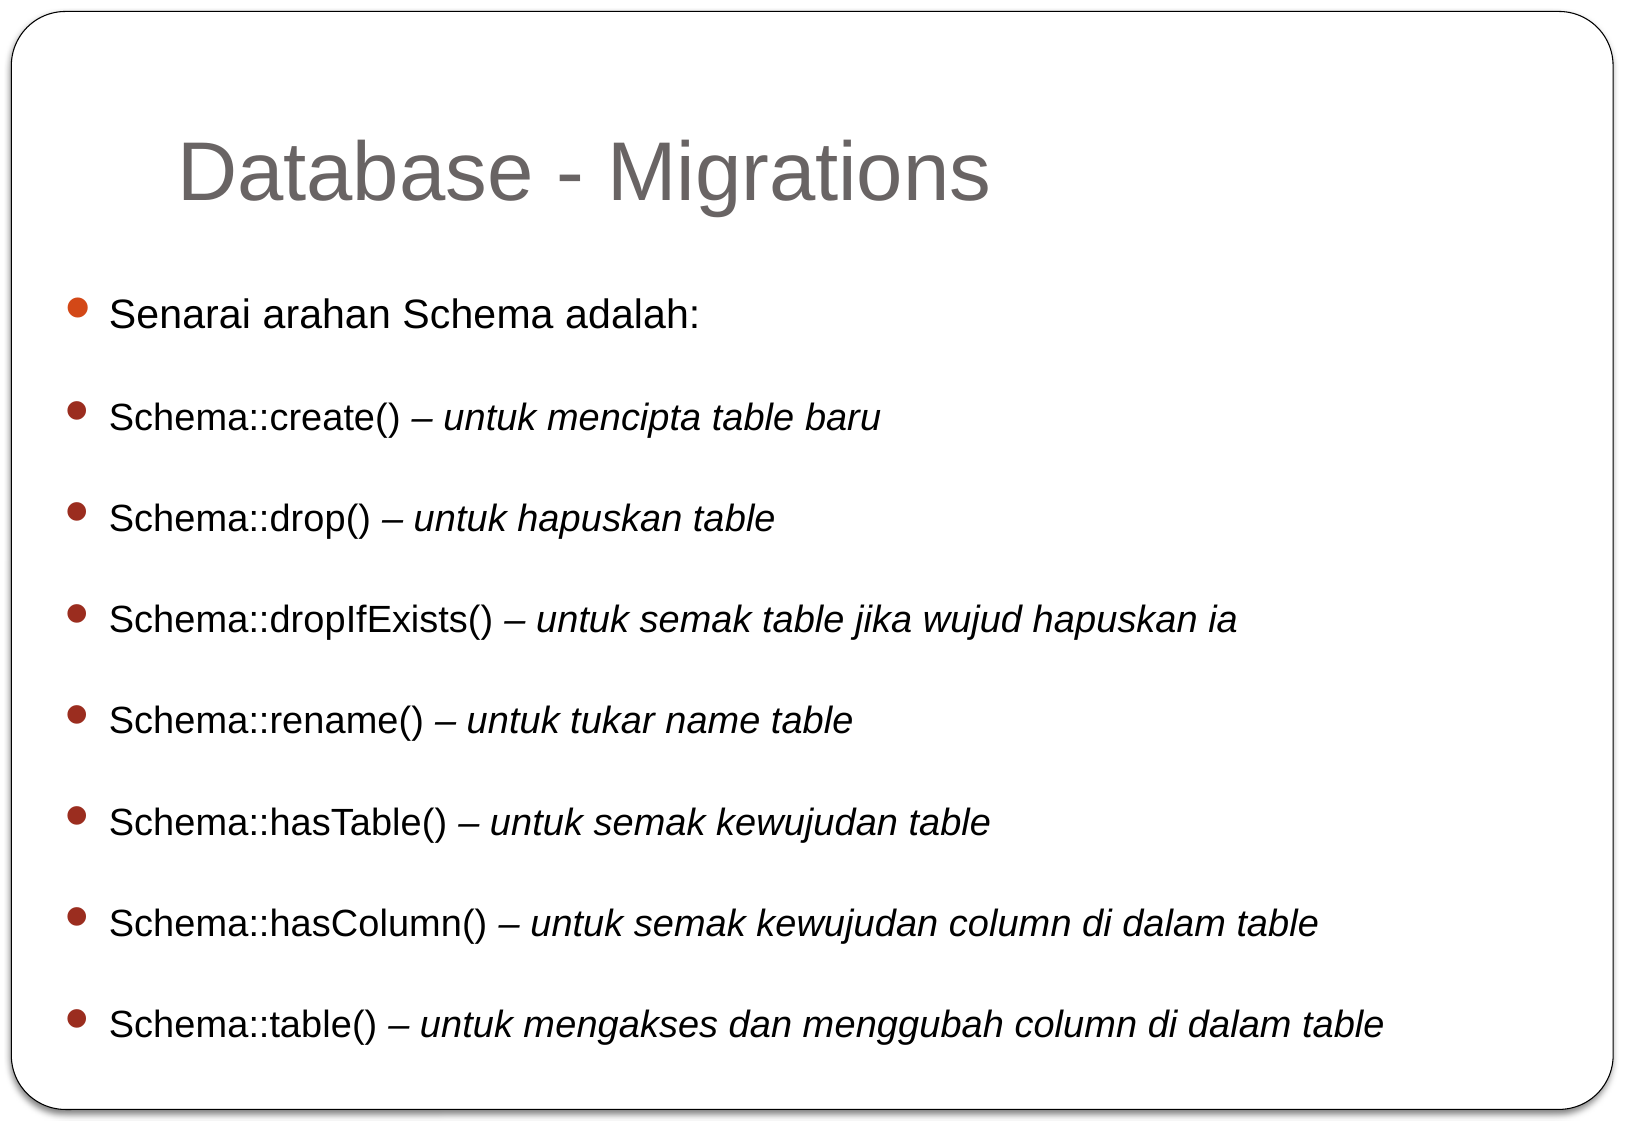

# Database - Migrations
Senarai arahan Schema adalah:
Schema::create() – untuk mencipta table baru
Schema::drop() – untuk hapuskan table
Schema::dropIfExists() – untuk semak table jika wujud hapuskan ia
Schema::rename() – untuk tukar name table
Schema::hasTable() – untuk semak kewujudan table
Schema::hasColumn() – untuk semak kewujudan column di dalam table
Schema::table() – untuk mengakses dan menggubah column di dalam table